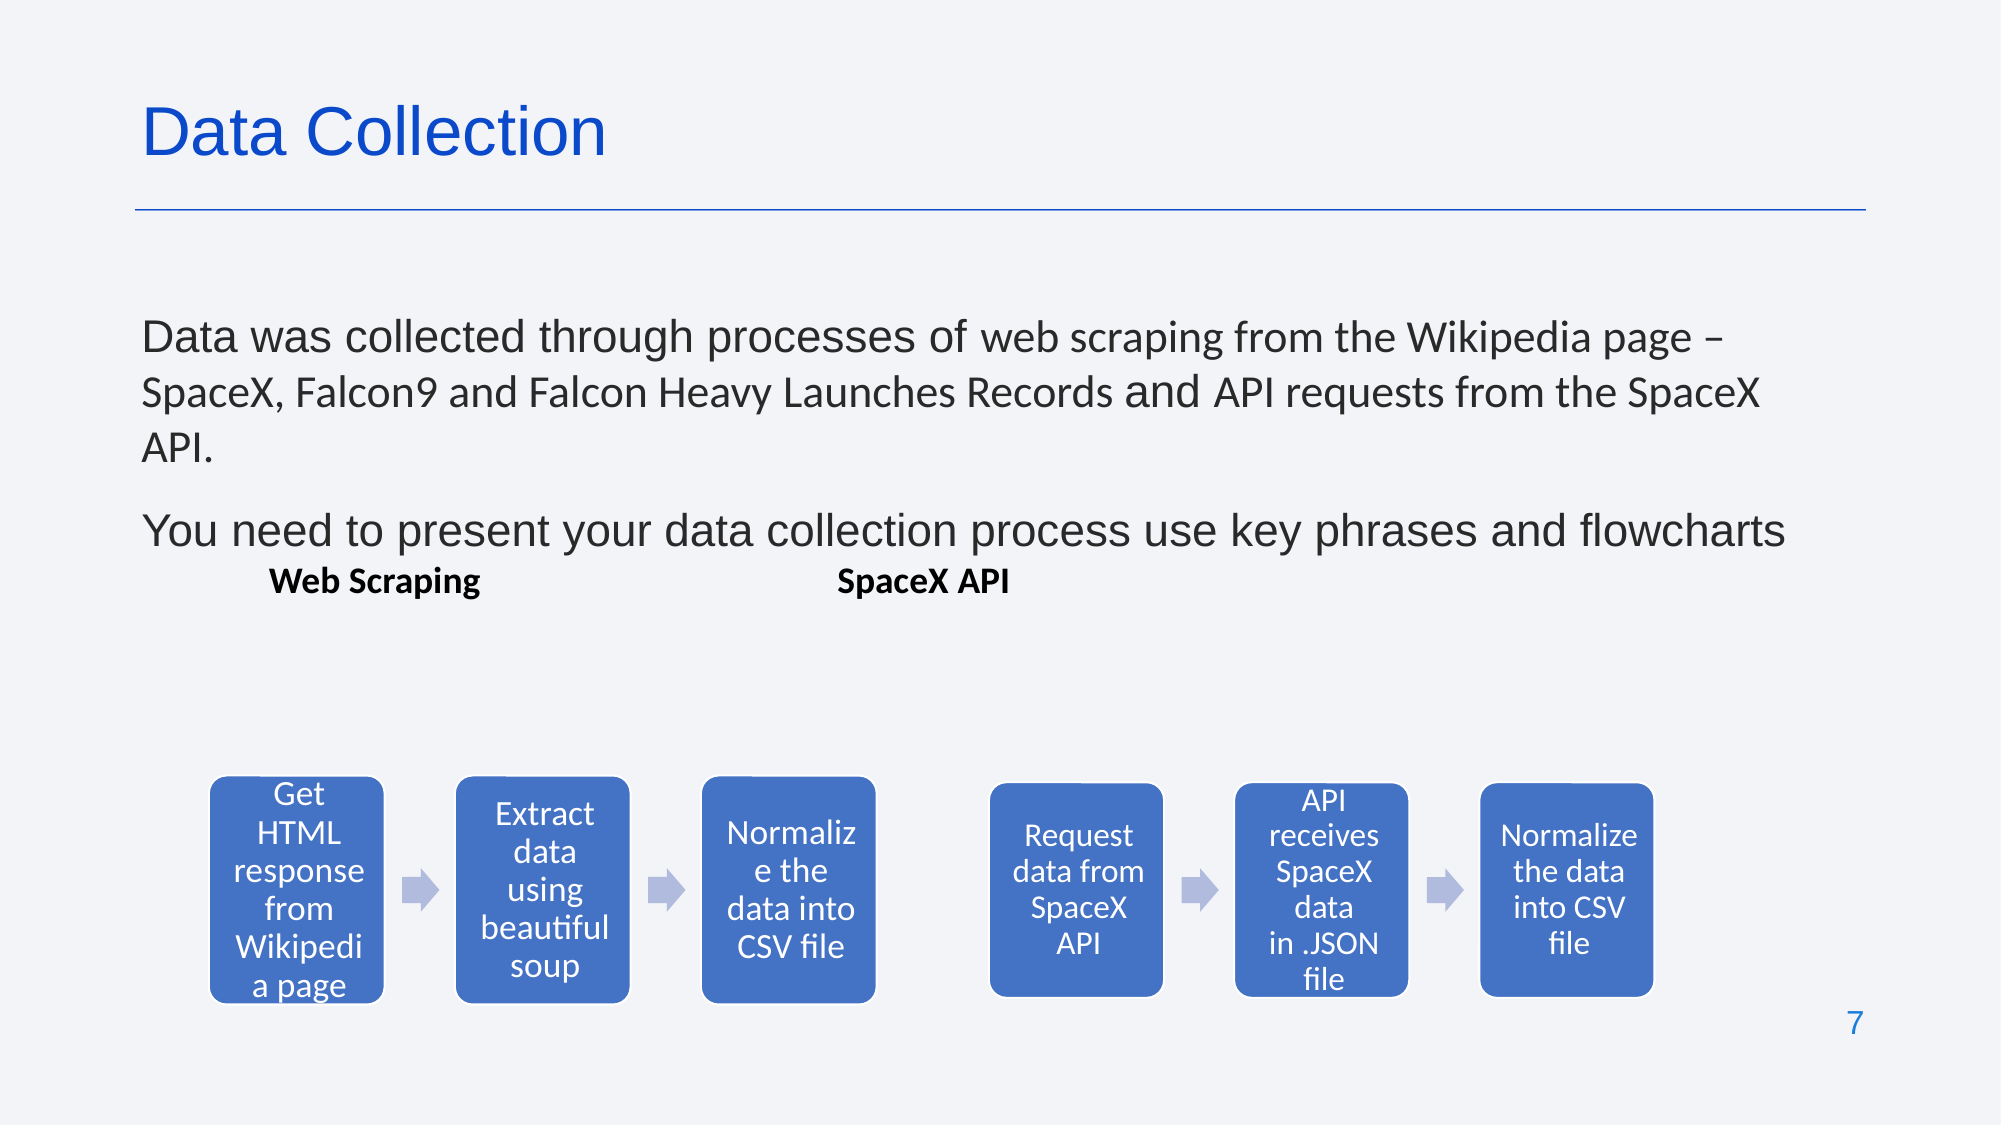

Data Collection
Data was collected through processes of web scraping from the Wikipedia page – SpaceX, Falcon9 and Falcon Heavy Launches Records and API requests from the SpaceX API.
You need to present your data collection process use key phrases and flowcharts
               Web Scraping                                          SpaceX API
Get HTML response from Wikipedia page

Extract data using beautiful soup

Normalize the data into CSV file
Request data from SpaceX API

API receives SpaceX data in .JSON file

Normalize the data into CSV file
7